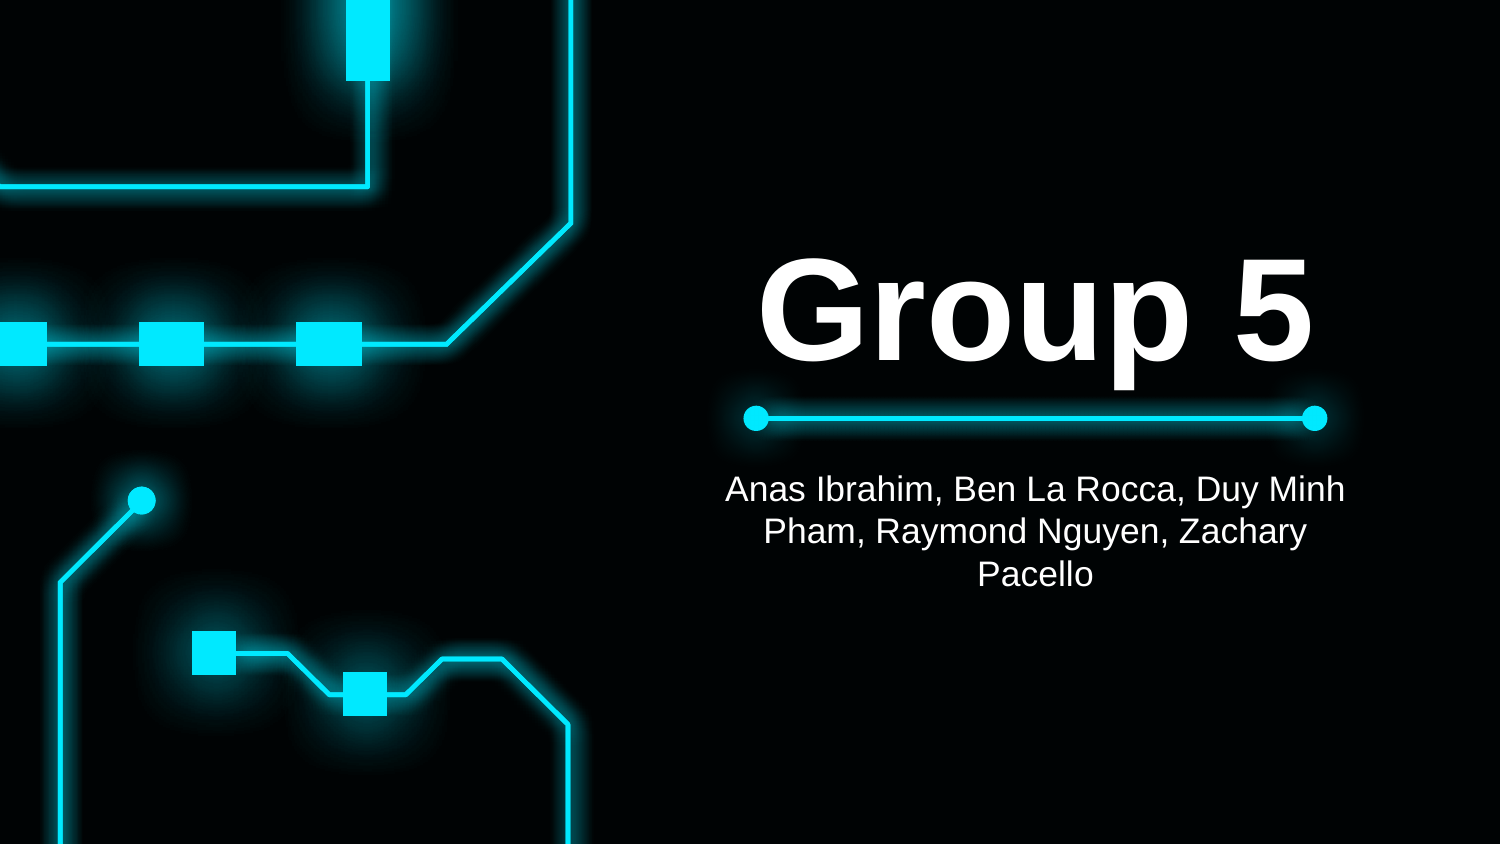

# Group 5

Anas Ibrahim, Ben La Rocca, Duy Minh Pham, Raymond Nguyen, Zachary Pacello